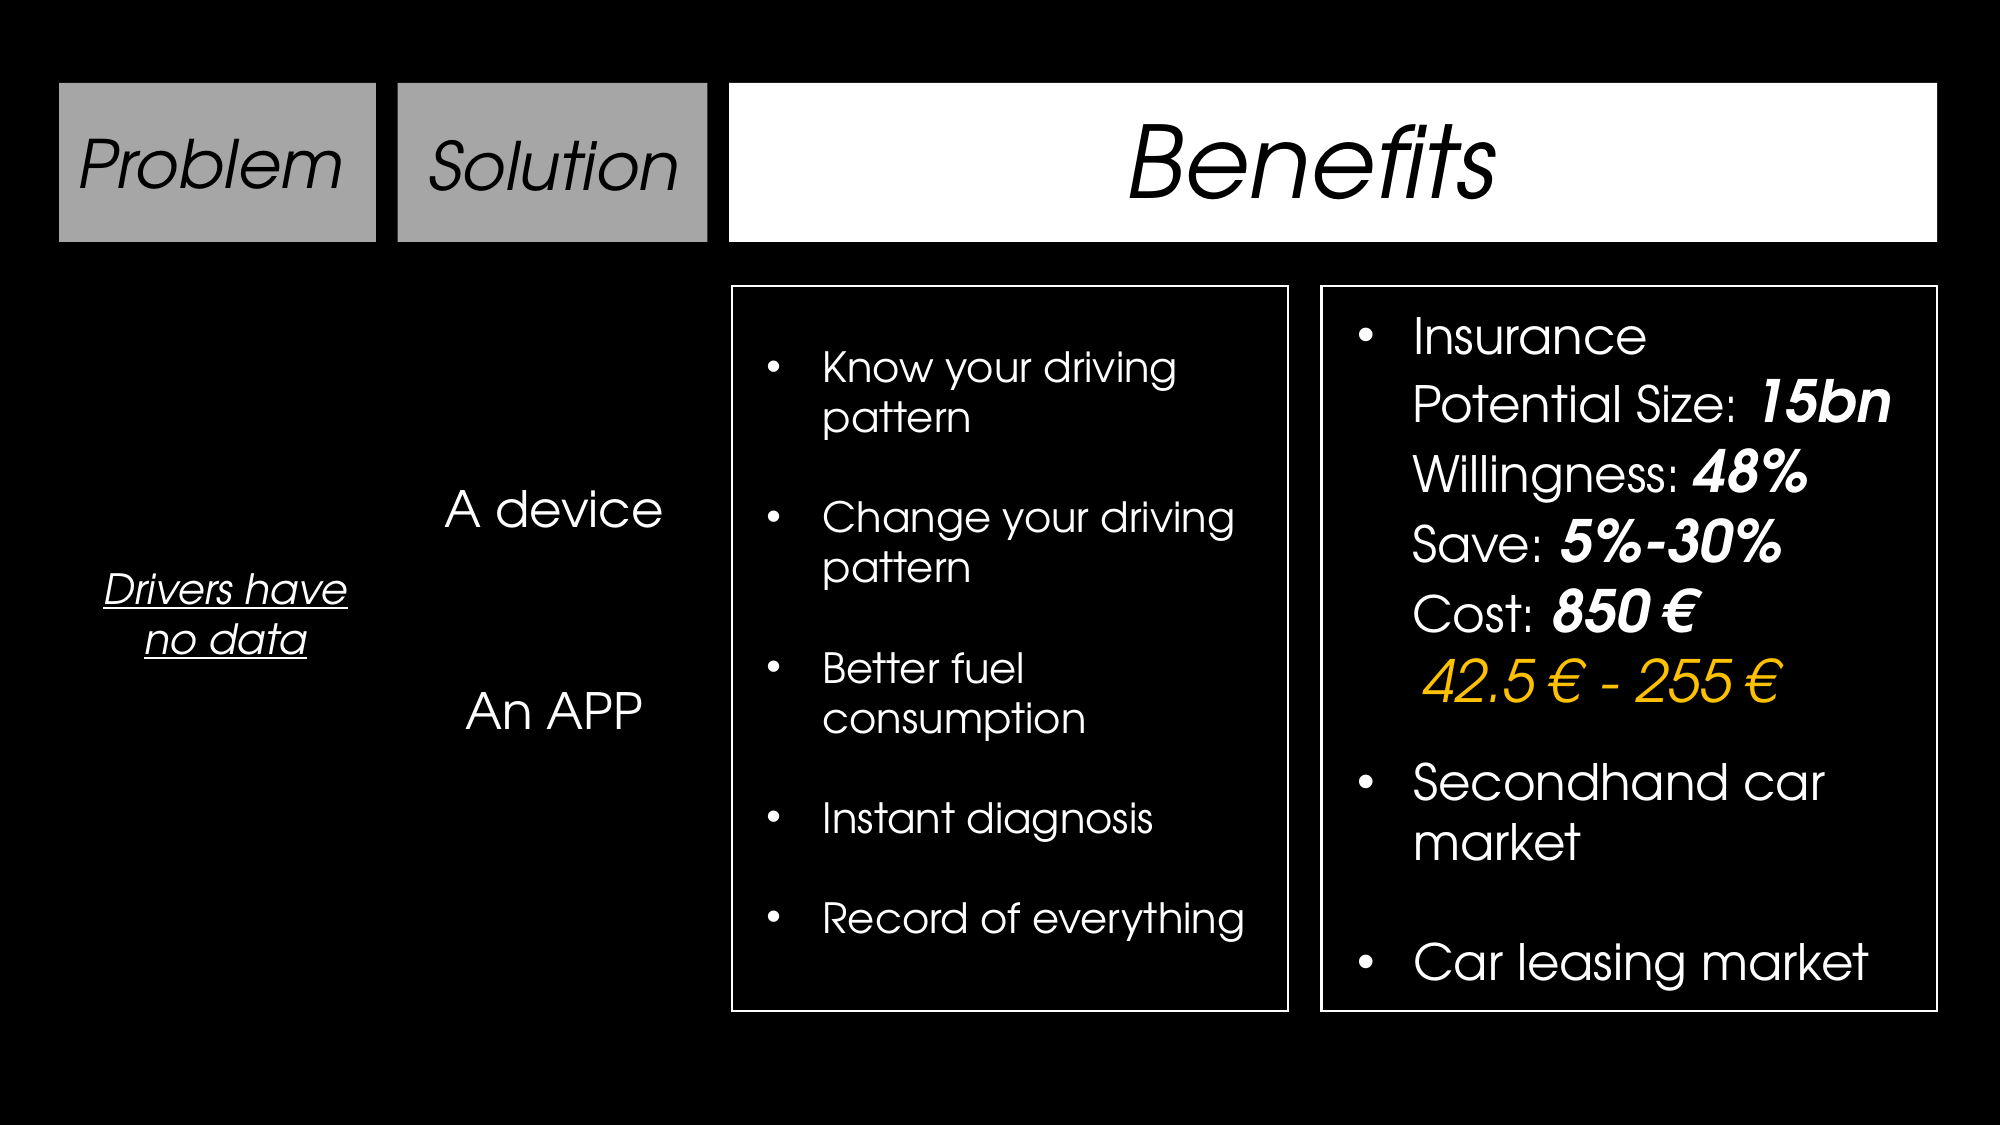

Solution

Benefits
Problem

Insurance
    Potential Size: 15bn
    Willingness: 48%
    Save: 5%-30%
    Cost: 850 €
    42.5 € - 255 €
Know your driving pattern

Change your driving pattern

Better fuel consumption

Instant diagnosis

Record of everything

A device
Drivers have no data
An APP
Secondhand car market

Car leasing market